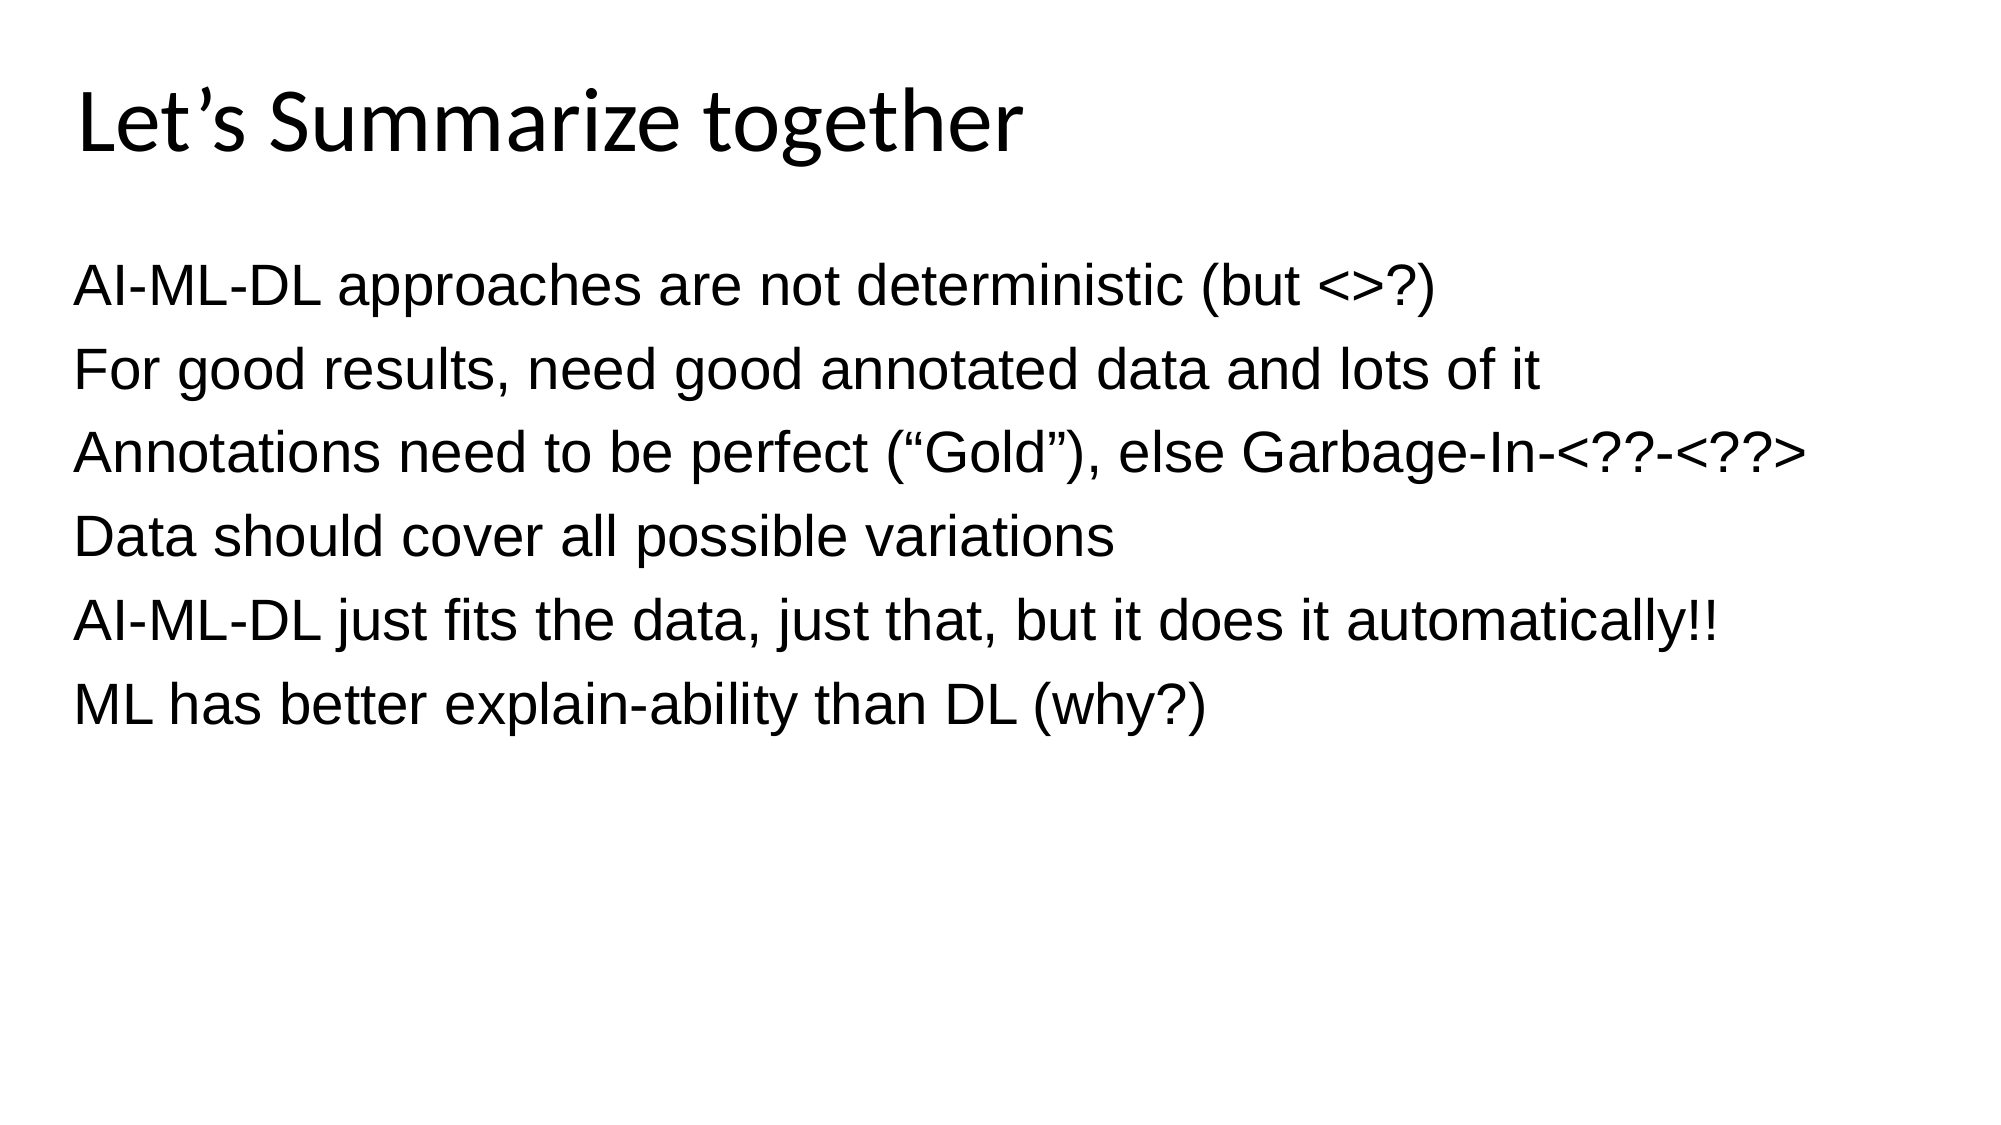

# Let’s Summarize together
AI-ML-DL approaches are not deterministic (but <>?)
For good results, need good annotated data and lots of it
Annotations need to be perfect (“Gold”), else Garbage-In-<??-<??>
Data should cover all possible variations
AI-ML-DL just fits the data, just that, but it does it automatically!!
ML has better explain-ability than DL (why?)